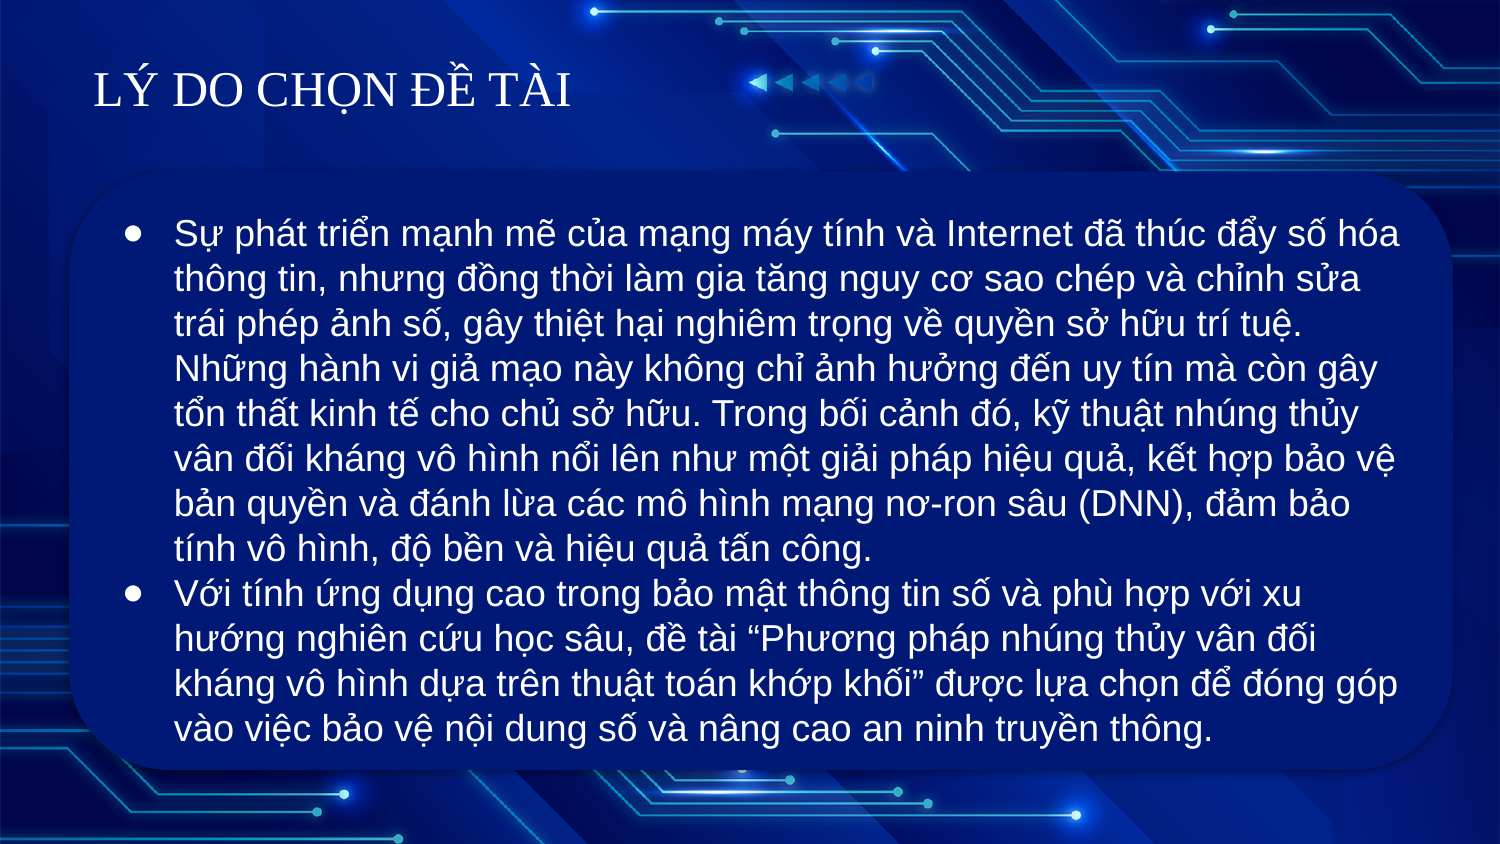

LÝ DO CHỌN ĐỀ TÀI

Sự phát triển mạnh mẽ của mạng máy tính và Internet đã thúc đẩy số hóa thông tin, nhưng đồng thời làm gia tăng nguy cơ sao chép và chỉnh sửa trái phép ảnh số, gây thiệt hại nghiêm trọng về quyền sở hữu trí tuệ. Những hành vi giả mạo này không chỉ ảnh hưởng đến uy tín mà còn gây tổn thất kinh tế cho chủ sở hữu. Trong bối cảnh đó, kỹ thuật nhúng thủy vân đối kháng vô hình nổi lên như một giải pháp hiệu quả, kết hợp bảo vệ bản quyền và đánh lừa các mô hình mạng nơ-ron sâu (DNN), đảm bảo tính vô hình, độ bền và hiệu quả tấn công.
Với tính ứng dụng cao trong bảo mật thông tin số và phù hợp với xu hướng nghiên cứu học sâu, đề tài “Phương pháp nhúng thủy vân đối kháng vô hình dựa trên thuật toán khớp khối” được lựa chọn để đóng góp vào việc bảo vệ nội dung số và nâng cao an ninh truyền thông.